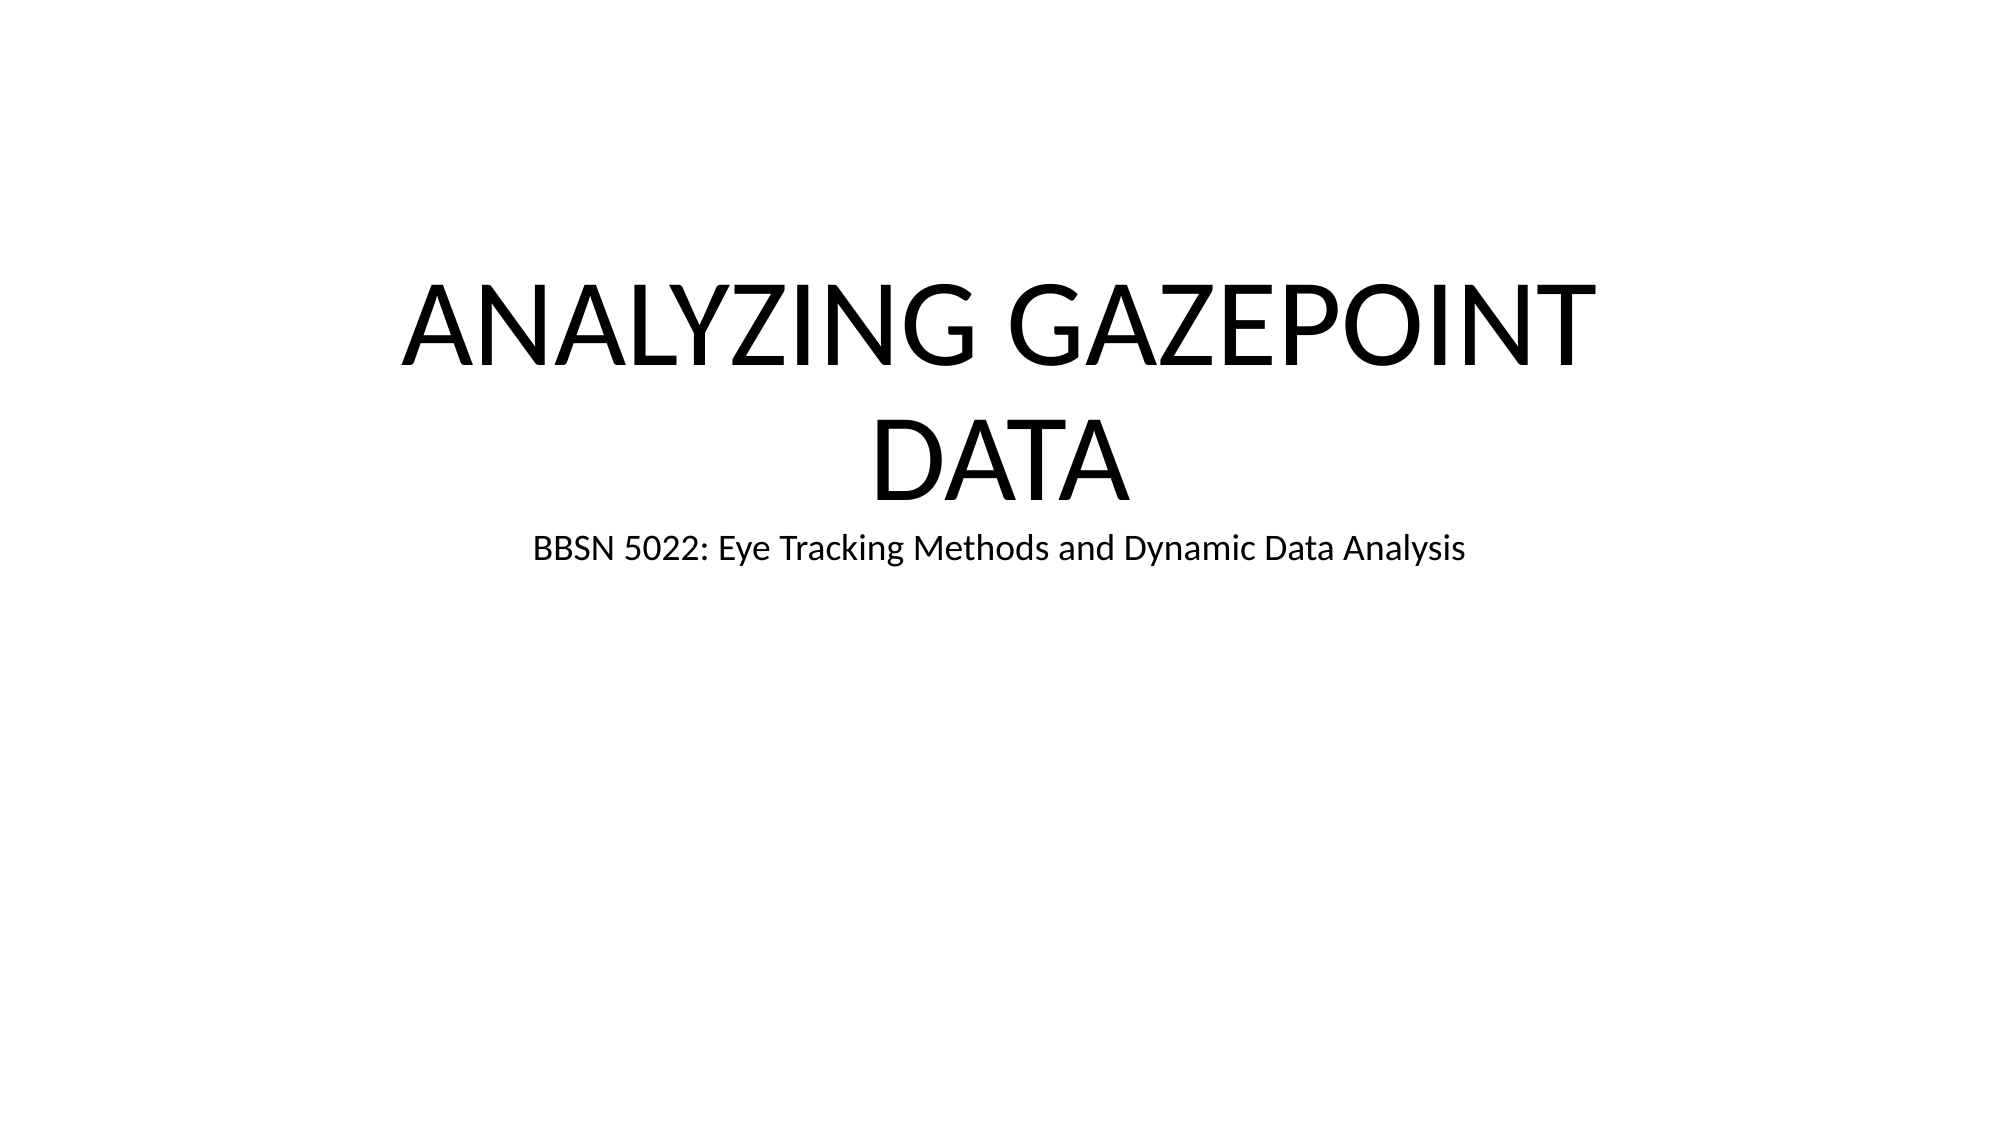

# ANALYZING GAZEPOINT DATA BBSN 5022: Eye Tracking Methods and Dynamic Data Analysis